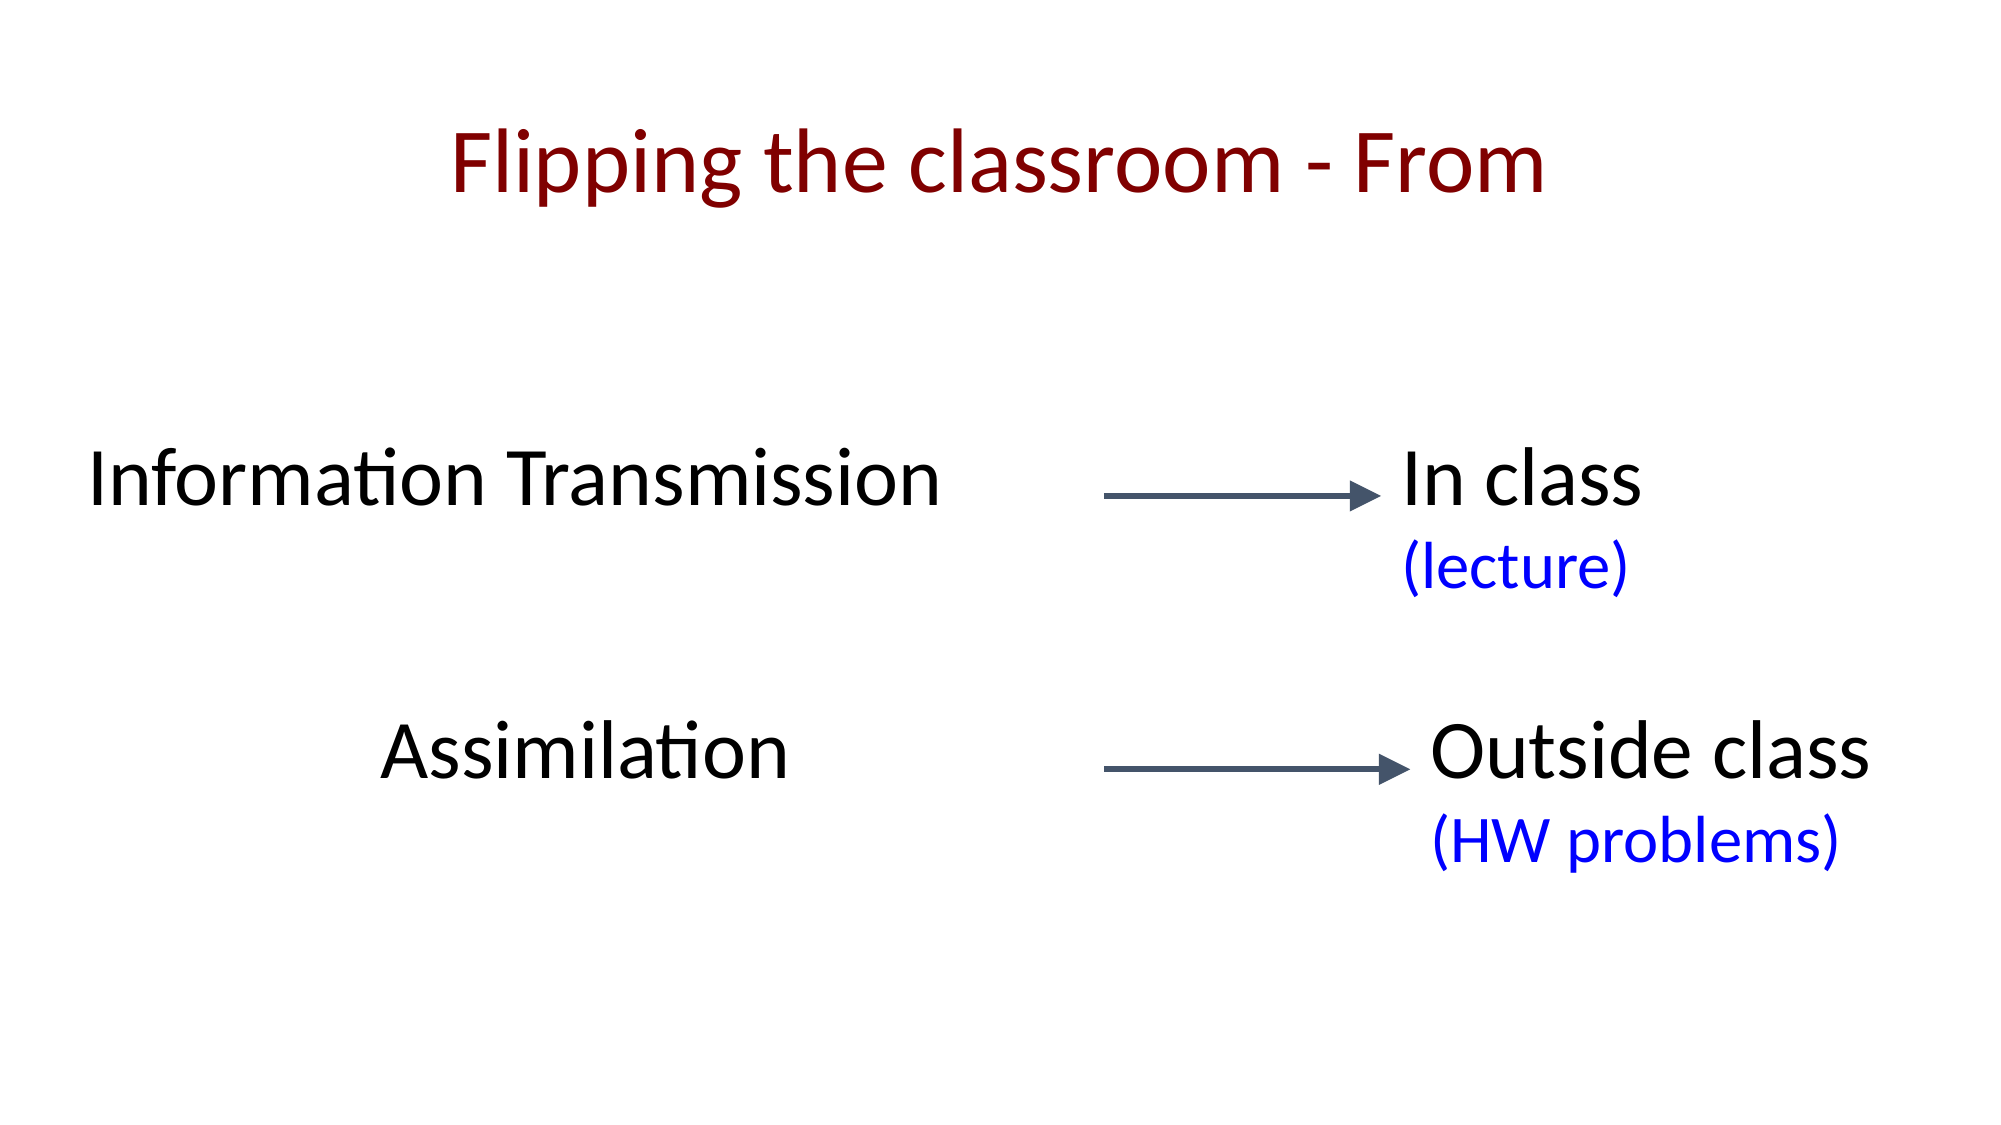

# Flipping the classroom - From
Information Transmission
In class (lecture)
Assimilation
Outside class (HW problems)